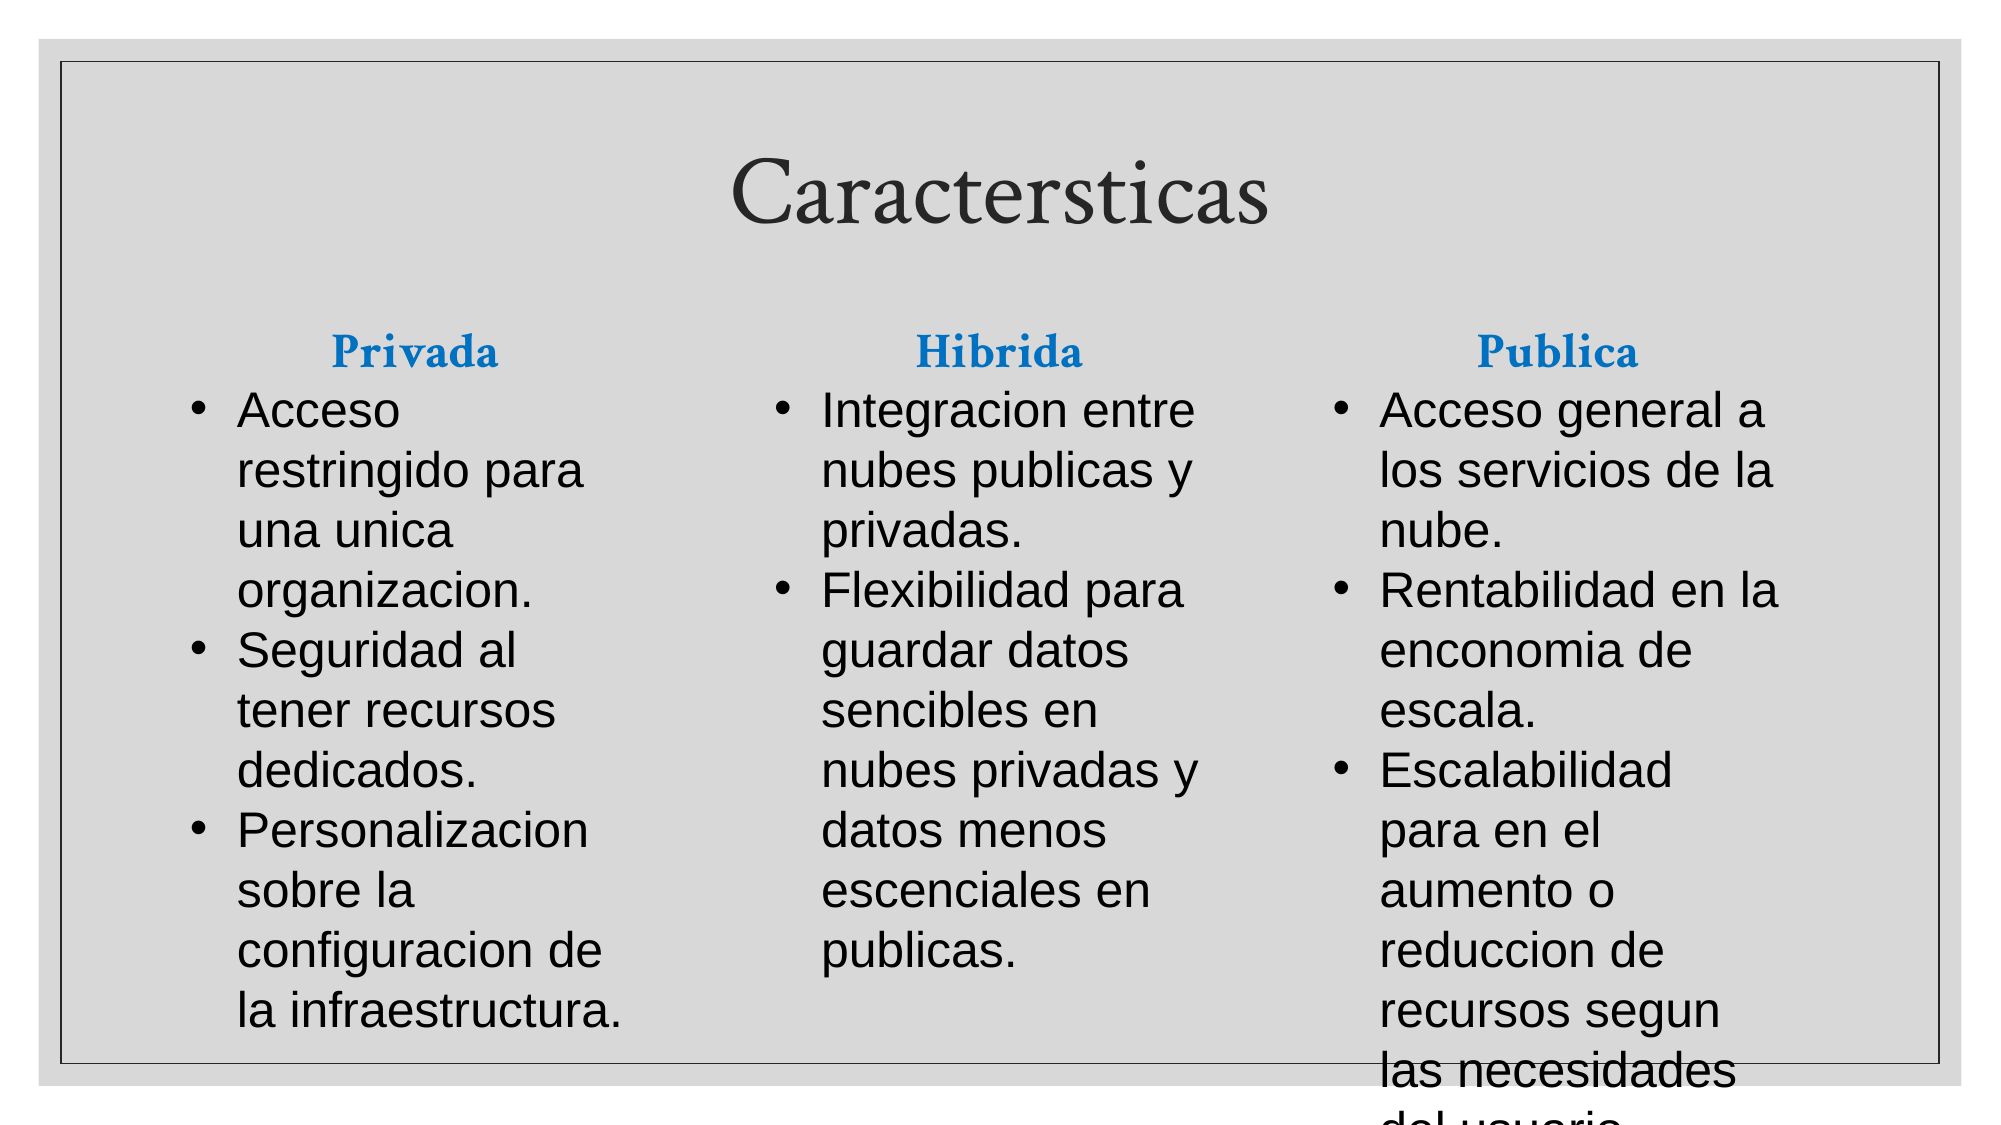

# Caractersticas
Privada
Acceso restringido para una unica organizacion.
Seguridad al tener recursos dedicados.
Personalizacion sobre la configuracion de la infraestructura.
Hibrida
Integracion entre nubes publicas y privadas.
Flexibilidad para guardar datos sencibles en nubes privadas y datos menos escenciales en publicas.
Publica
Acceso general a los servicios de la nube.
Rentabilidad en la enconomia de escala.
Escalabilidad para en el aumento o reduccion de recursos segun las necesidades del usuario.